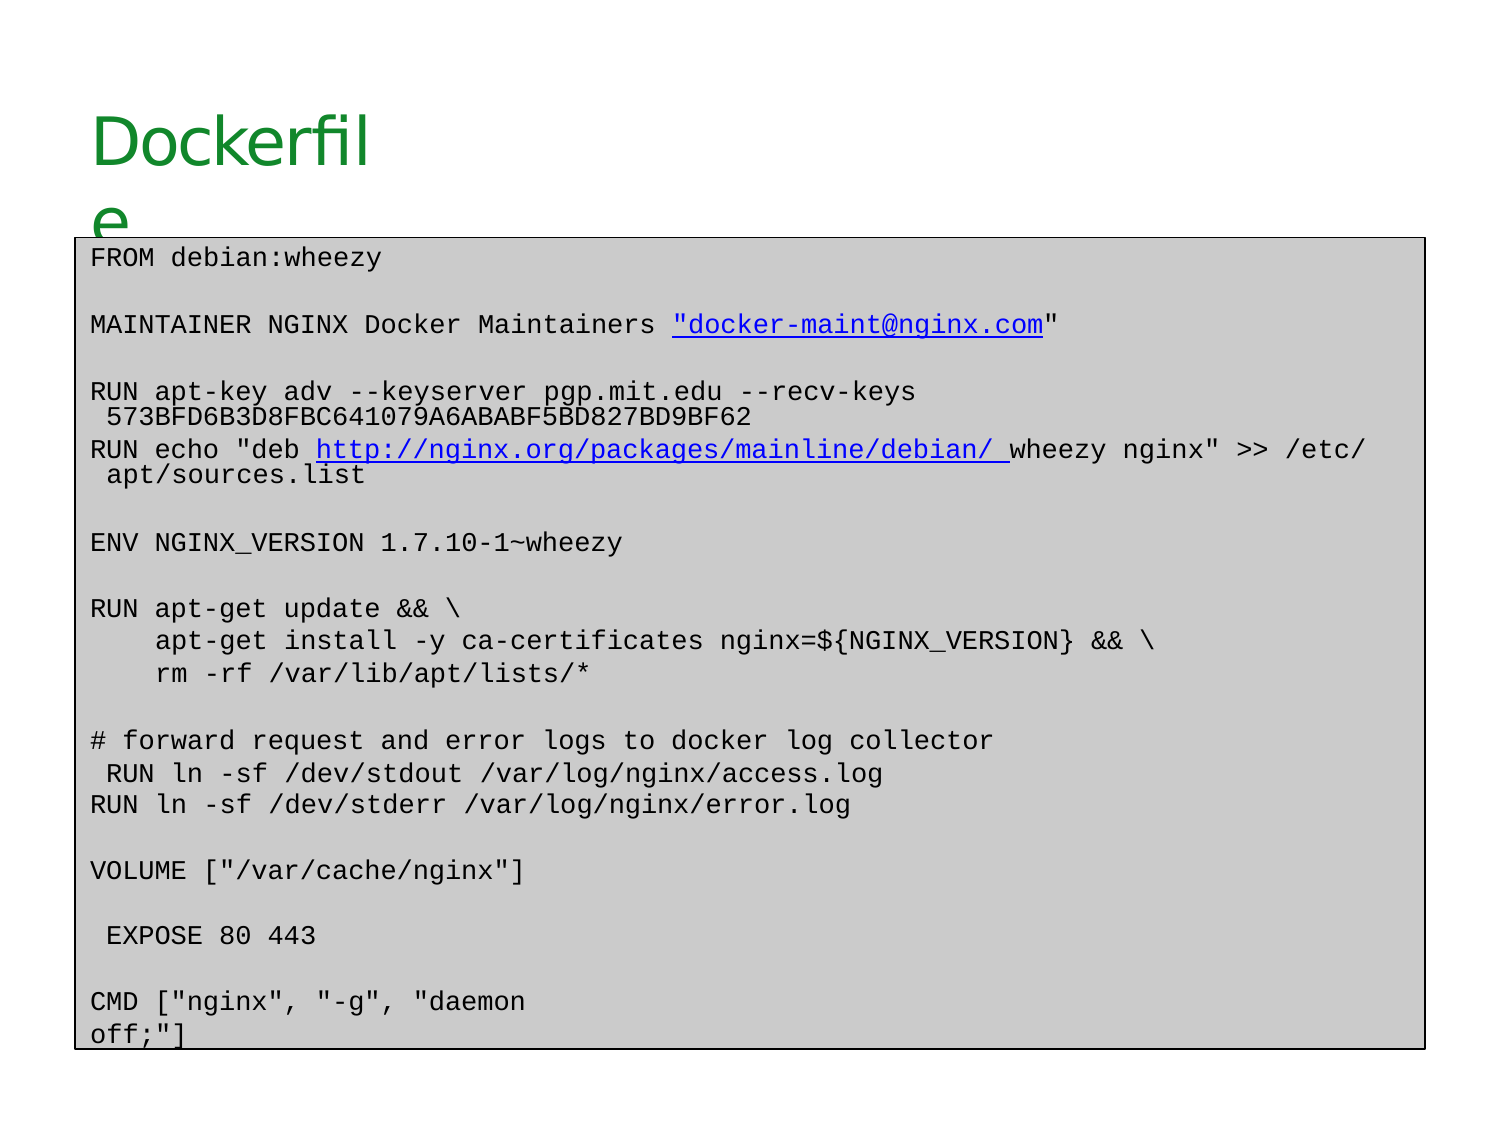

# Dockerﬁle

FROM debian:wheezy

MAINTAINER NGINX Docker Maintainers "docker-maint@nginx.com"

RUN apt-key adv --keyserver pgp.mit.edu --recv-keys  573BFD6B3D8FBC641079A6ABABF5BD827BD9BF62
RUN echo "deb http://nginx.org/packages/mainline/debian/ wheezy nginx" >> /etc/  apt/sources.list

ENV NGINX_VERSION 1.7.10-1~wheezy

RUN apt-get update && \
apt-get install -y ca-certificates nginx=${NGINX_VERSION} && \
rm -rf /var/lib/apt/lists/*

# forward request and error logs to docker log collector  RUN ln -sf /dev/stdout /var/log/nginx/access.log
RUN ln -sf /dev/stderr /var/log/nginx/error.log
VOLUME ["/var/cache/nginx"]  EXPOSE 80 443

CMD ["nginx", "-g", "daemon off;"]